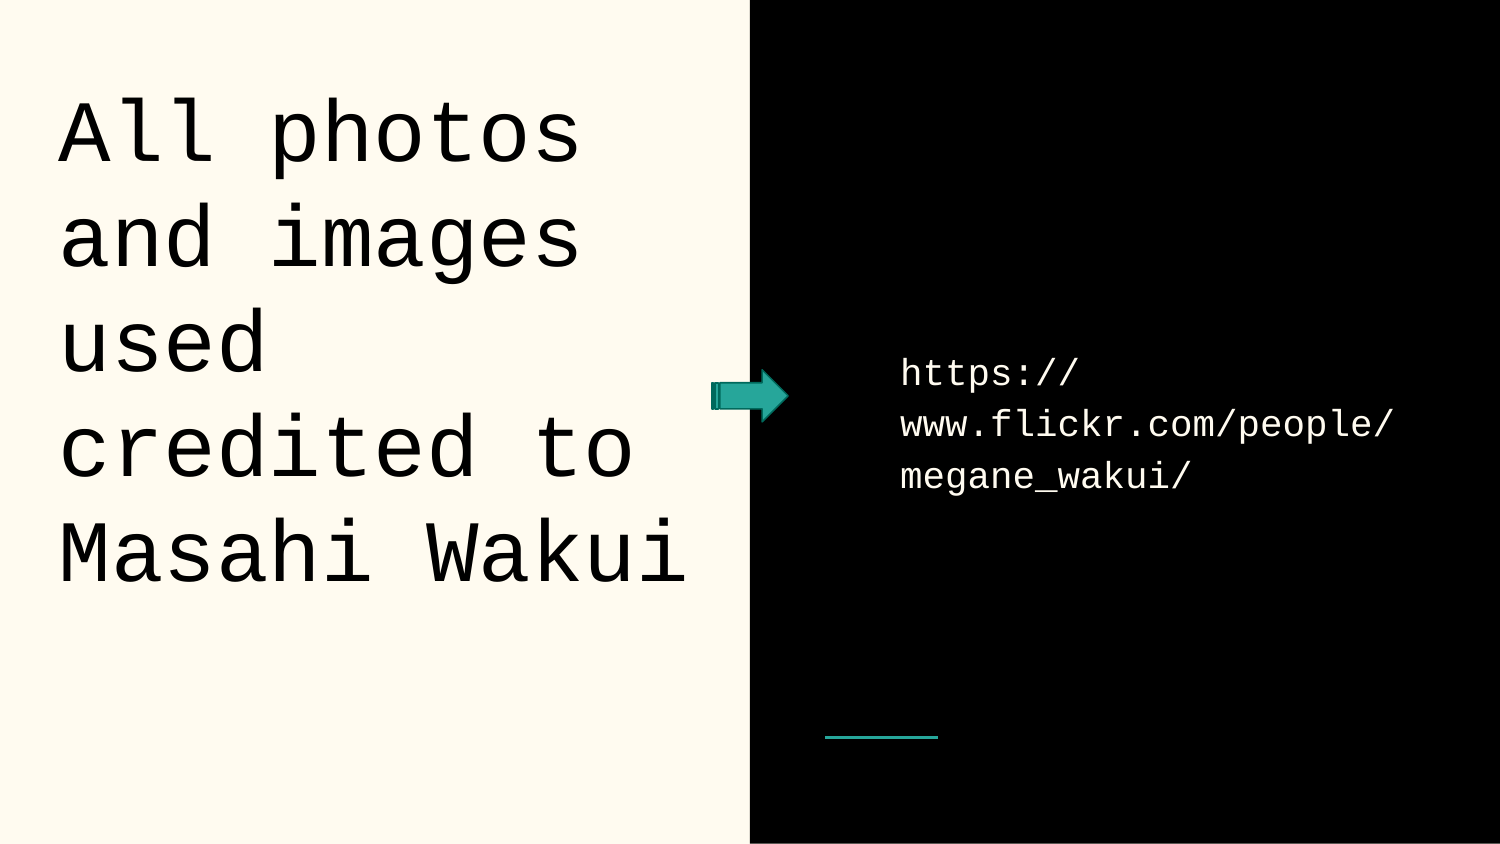

https://www.flickr.com/people/megane_wakui/

# All photos and images used credited to Masahi Wakui